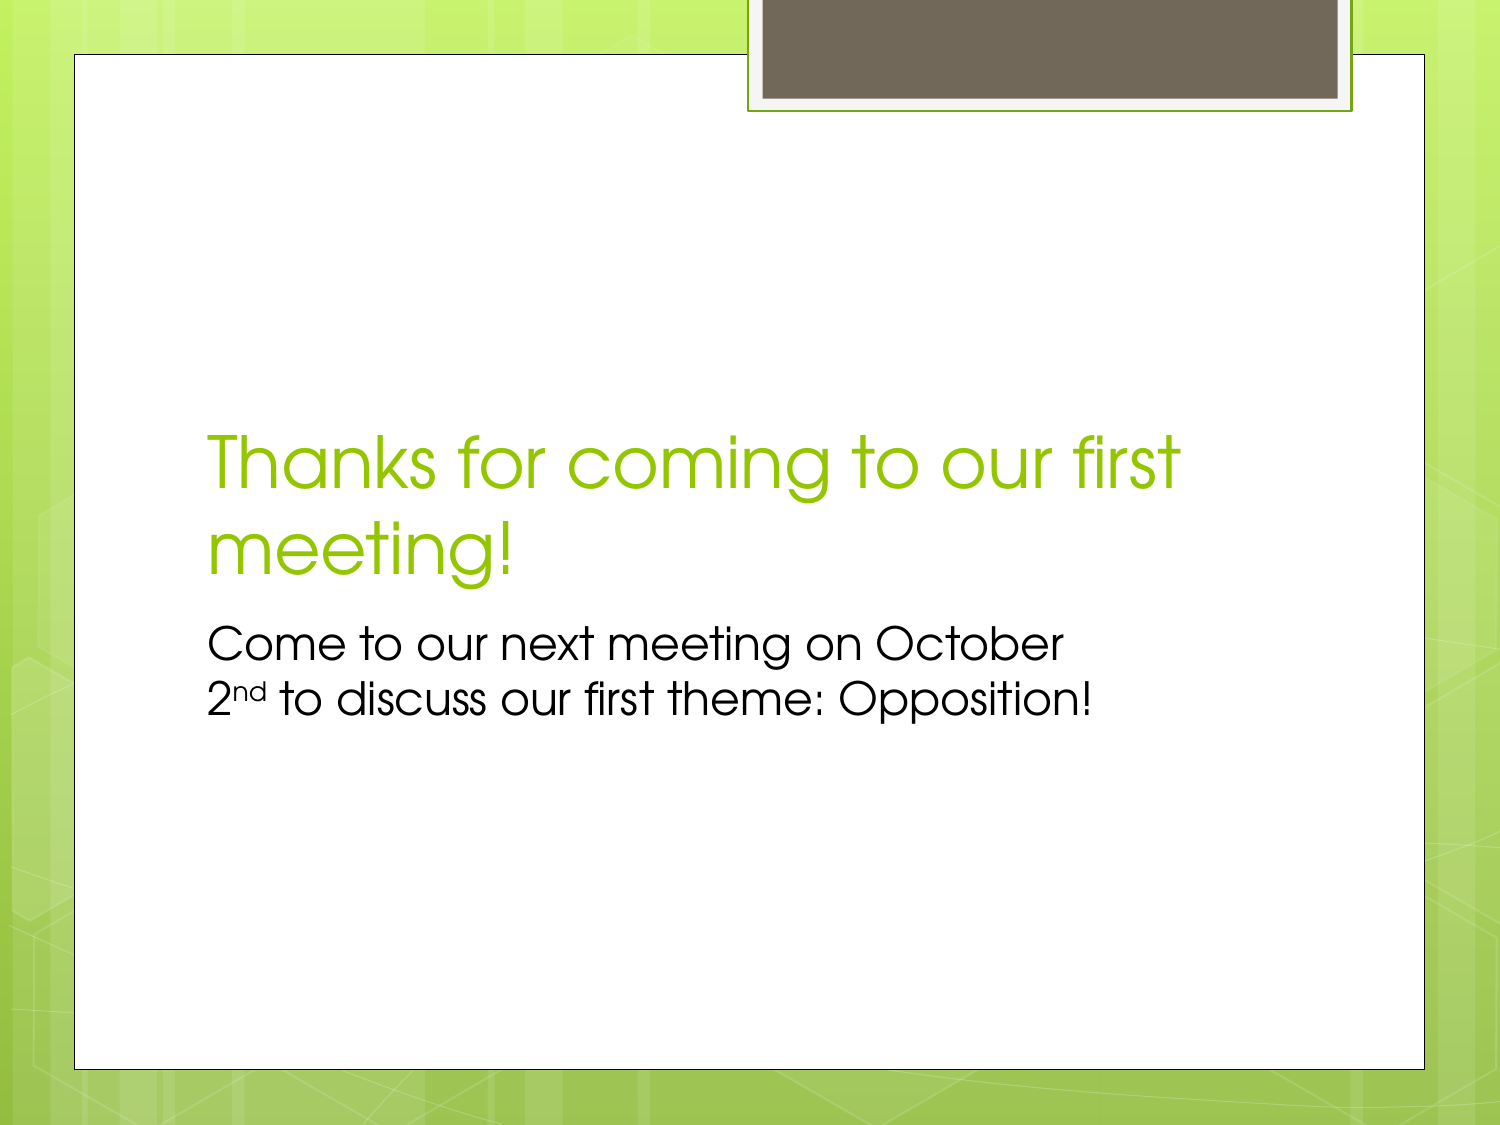

# Thanks for coming to our first meeting!
Come to our next meeting on October 2nd to discuss our first theme: Opposition!